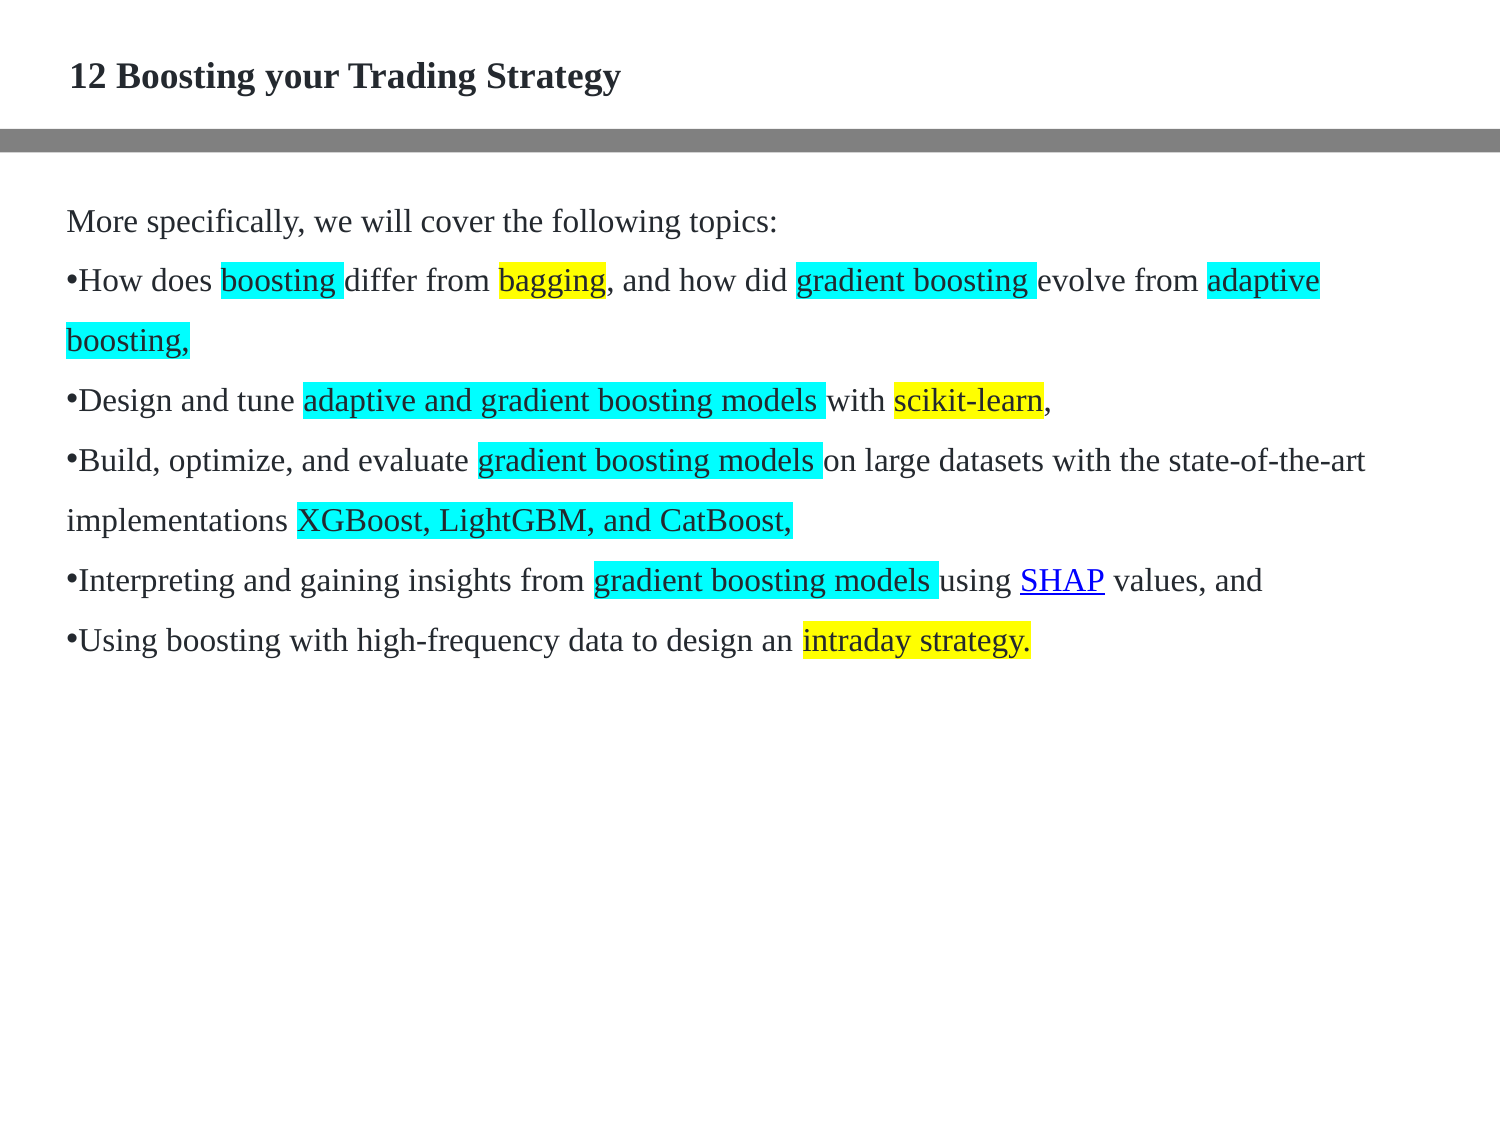

12 Boosting your Trading Strategy

More specifically, we will cover the following topics:
How does boosting differ from bagging, and how did gradient boosting evolve from adaptive boosting,
Design and tune adaptive and gradient boosting models with scikit-learn,
Build, optimize, and evaluate gradient boosting models on large datasets with the state-of-the-art implementations XGBoost, LightGBM, and CatBoost,
Interpreting and gaining insights from gradient boosting models using SHAP values, and
Using boosting with high-frequency data to design an intraday strategy.